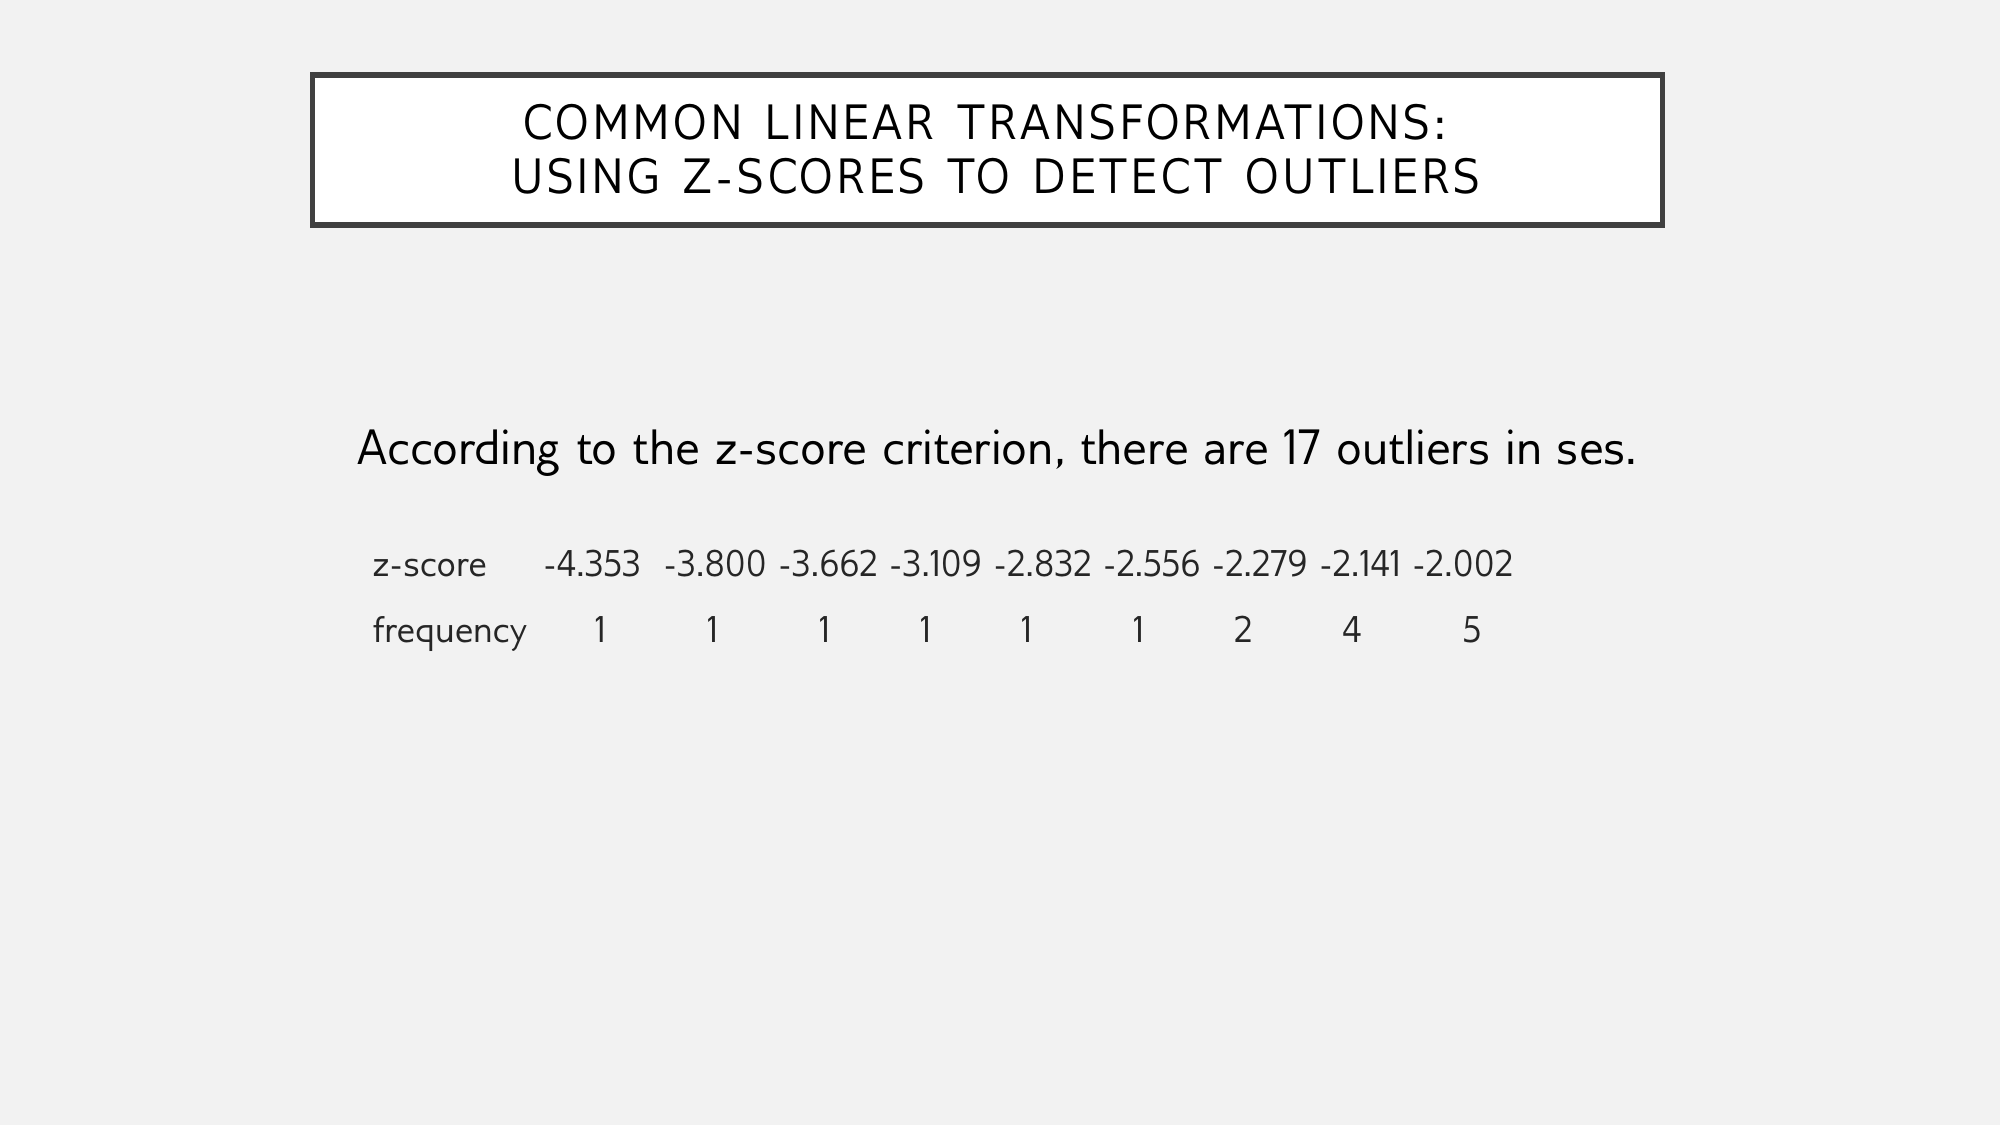

Common Linear Transformations:
 Using z-scores to Detect Outliers

According to the z-score criterion, there are 17 outliers in ses.

    z-score     -4.353  -3.800 -3.662 -3.109 -2.832 -2.556 -2.279 -2.141 -2.002
    frequency      1         1         1        1        1         1        2        4         5